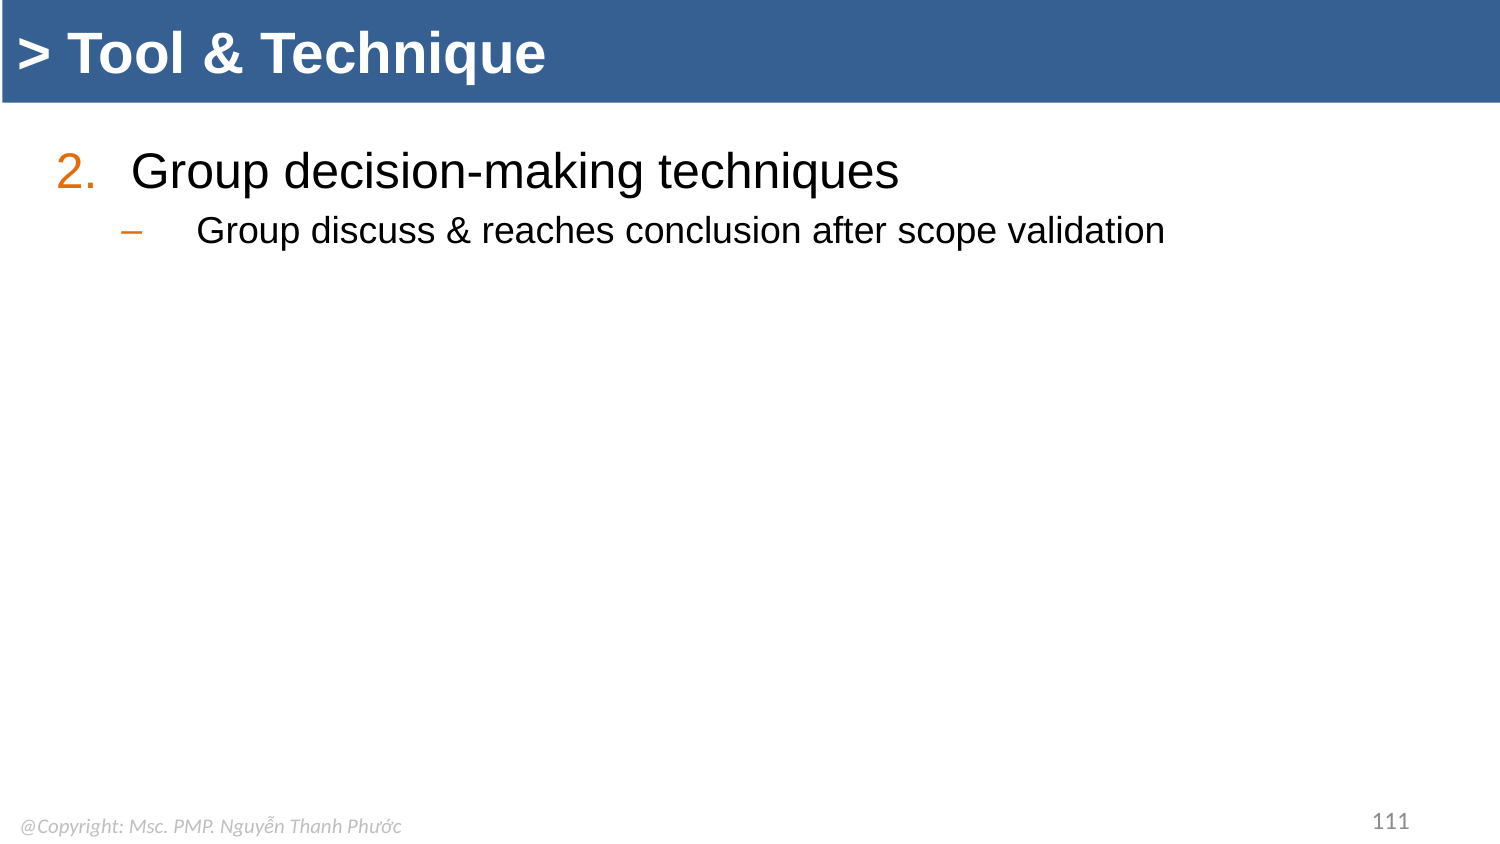

# > Tool & Technique
Group decision-making techniques
Group discuss & reaches conclusion after scope validation

111